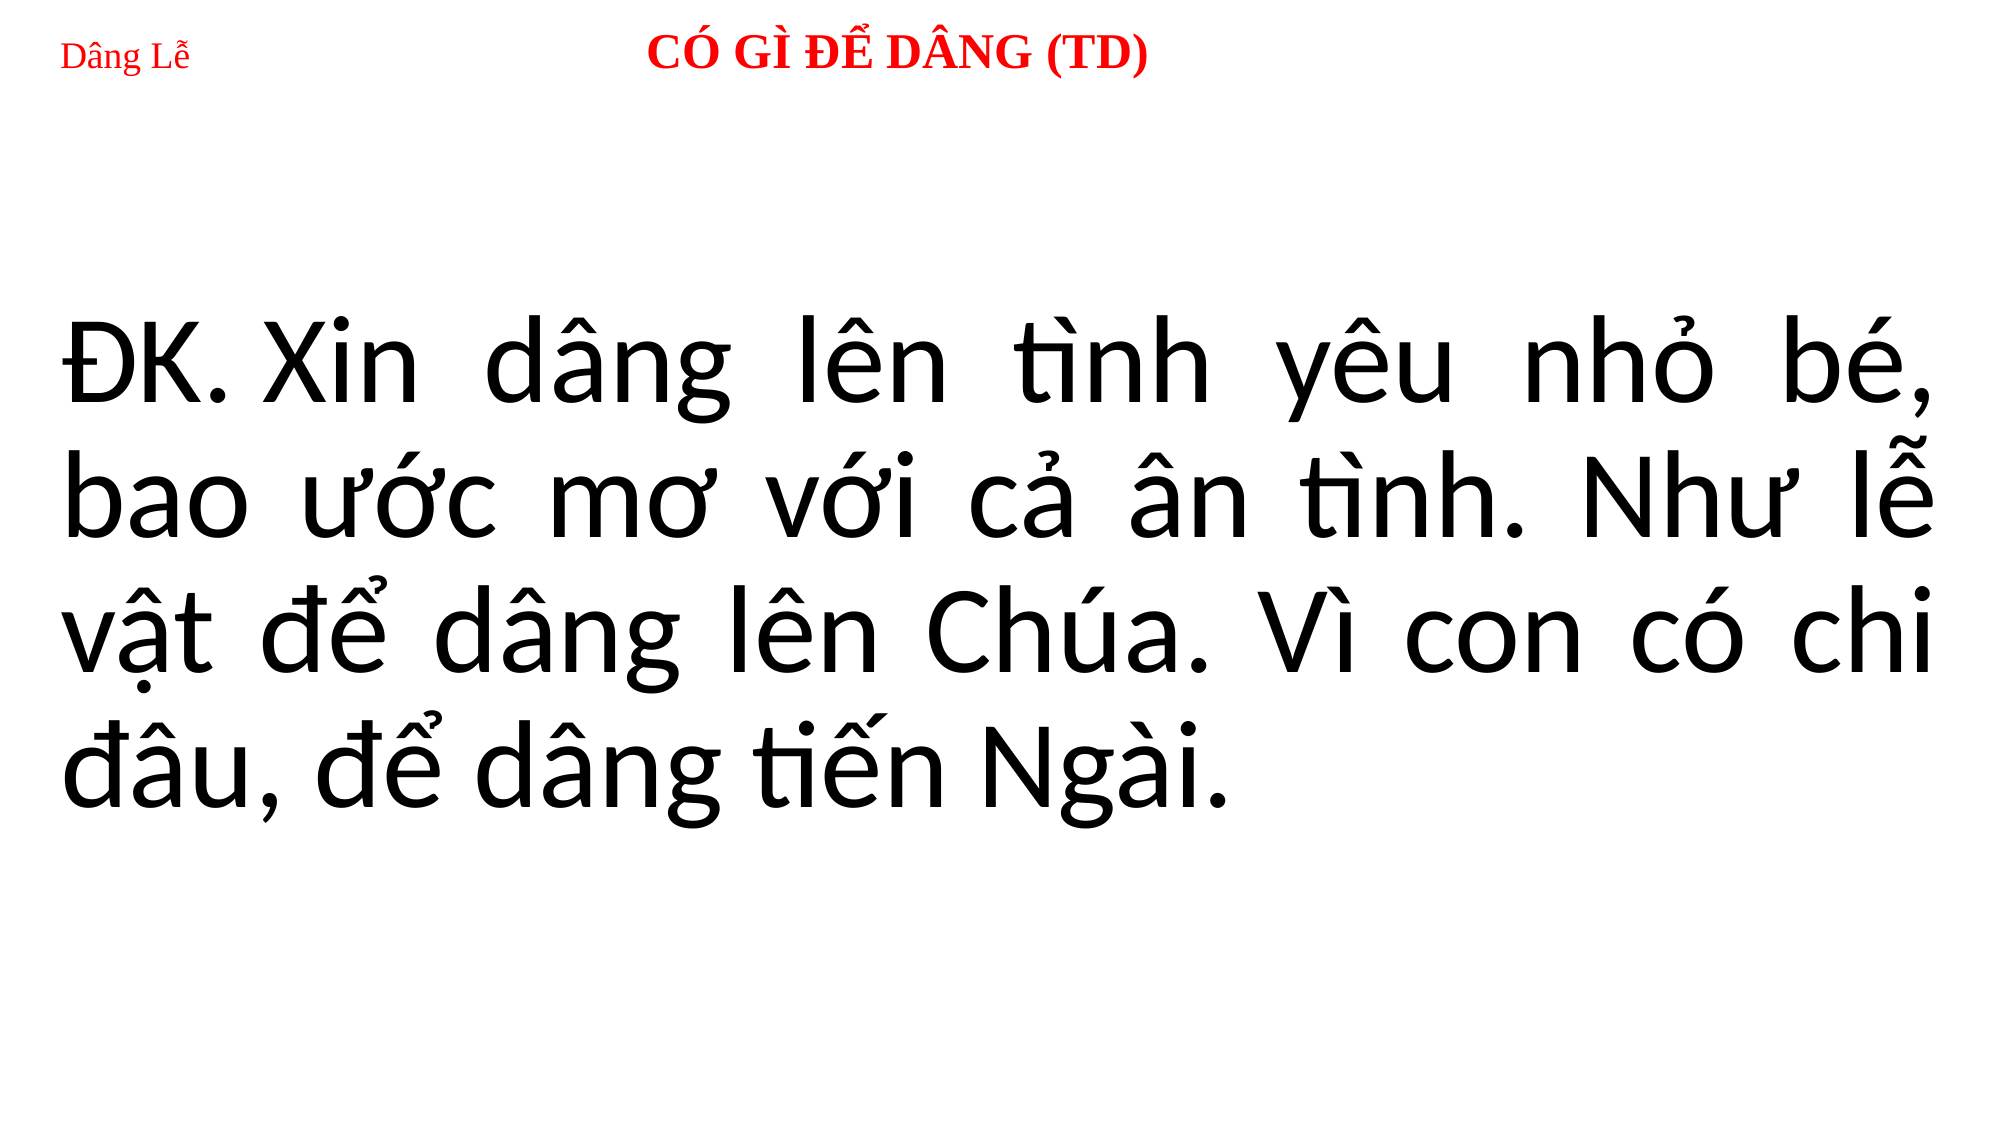

# Dâng Lễ                                                CÓ GÌ ĐỂ DÂNG (TD)
ĐK. Xin dâng lên tình yêu nhỏ bé, bao ước mơ với cả ân tình. Như lễ vật để dâng lên Chúa. Vì con có chi đâu, để dâng tiến Ngài.